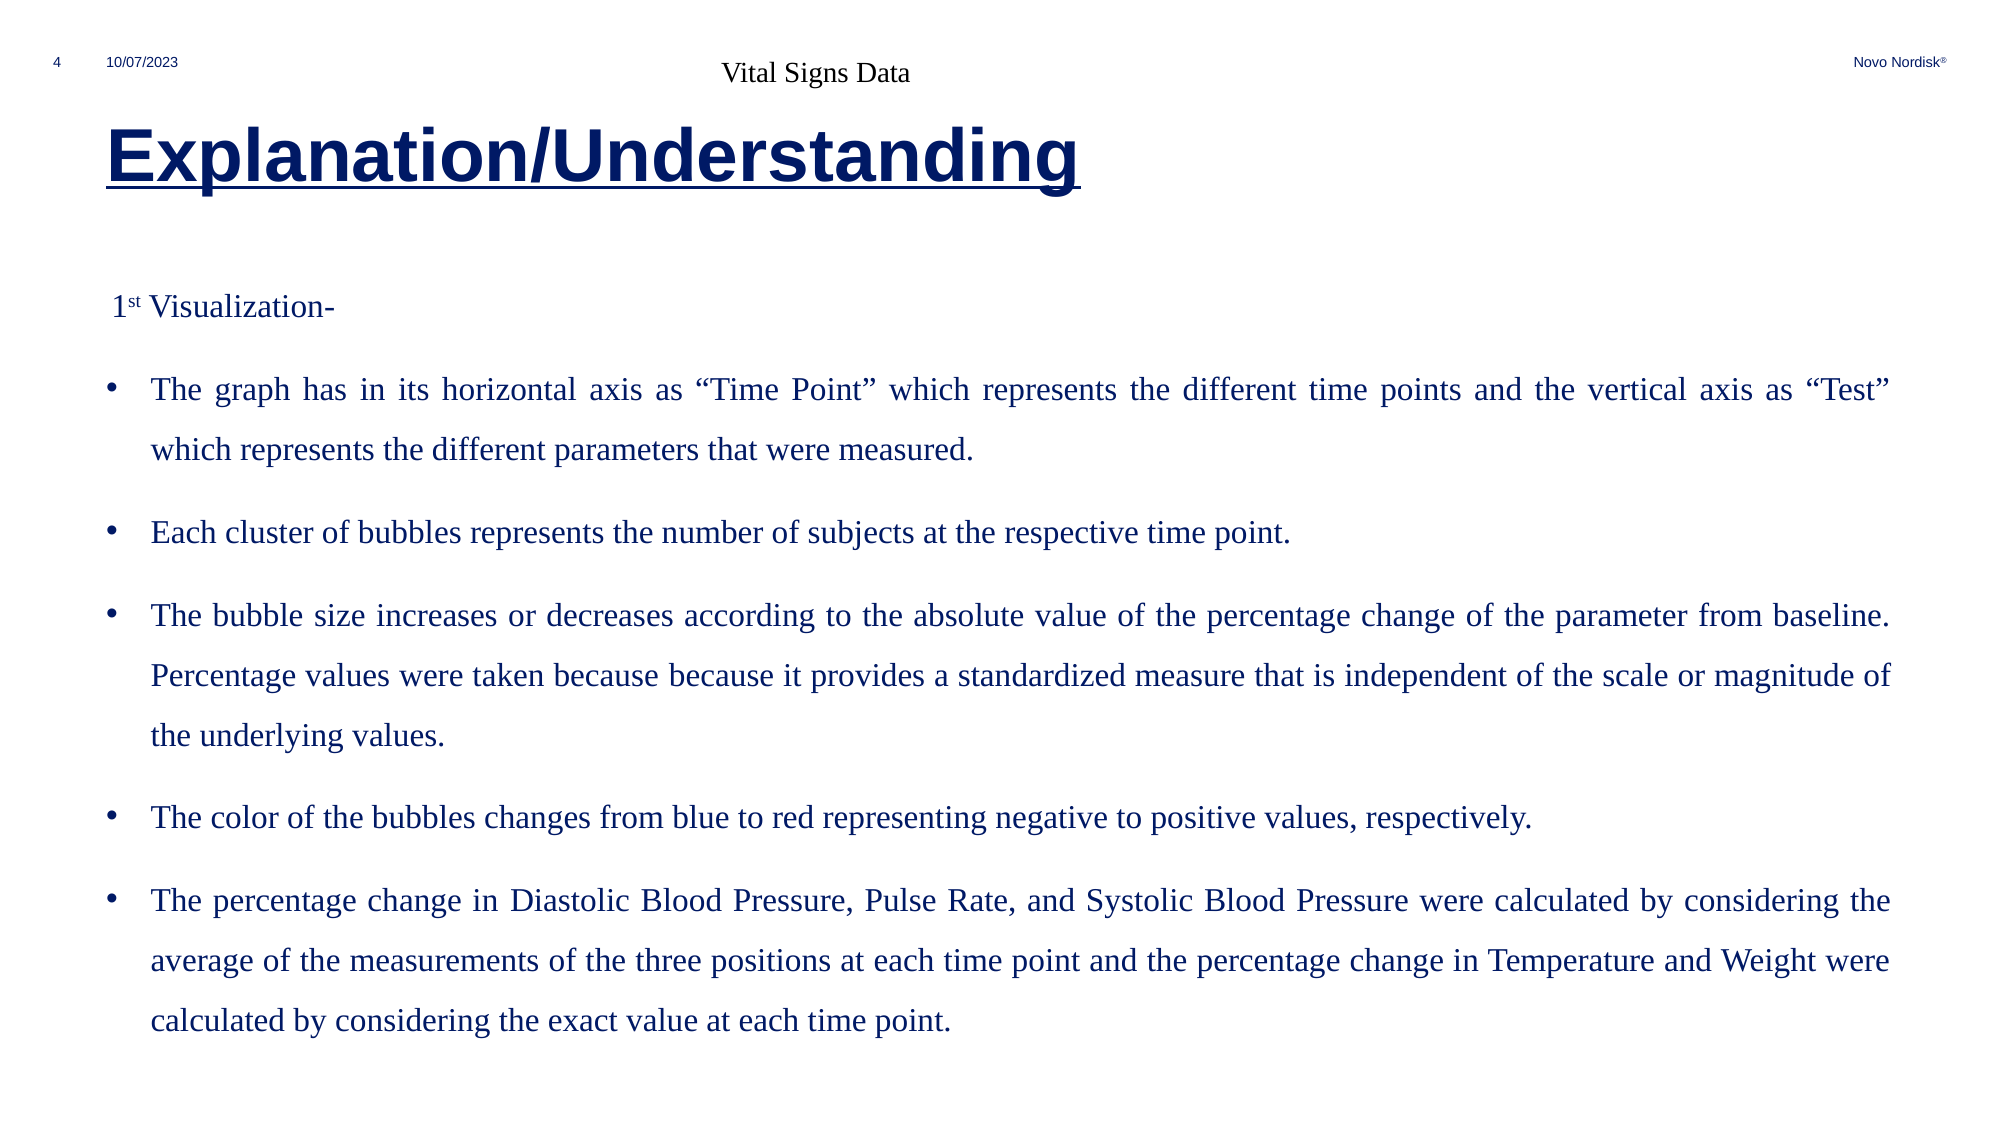

Vital Signs Data
4
10/07/2023
# Explanation/Understanding
 1st Visualization-
The graph has in its horizontal axis as “Time Point” which represents the different time points and the vertical axis as “Test” which represents the different parameters that were measured.
Each cluster of bubbles represents the number of subjects at the respective time point.
The bubble size increases or decreases according to the absolute value of the percentage change of the parameter from baseline. Percentage values were taken because because it provides a standardized measure that is independent of the scale or magnitude of the underlying values.
The color of the bubbles changes from blue to red representing negative to positive values, respectively.
The percentage change in Diastolic Blood Pressure, Pulse Rate, and Systolic Blood Pressure were calculated by considering the average of the measurements of the three positions at each time point and the percentage change in Temperature and Weight were calculated by considering the exact value at each time point.